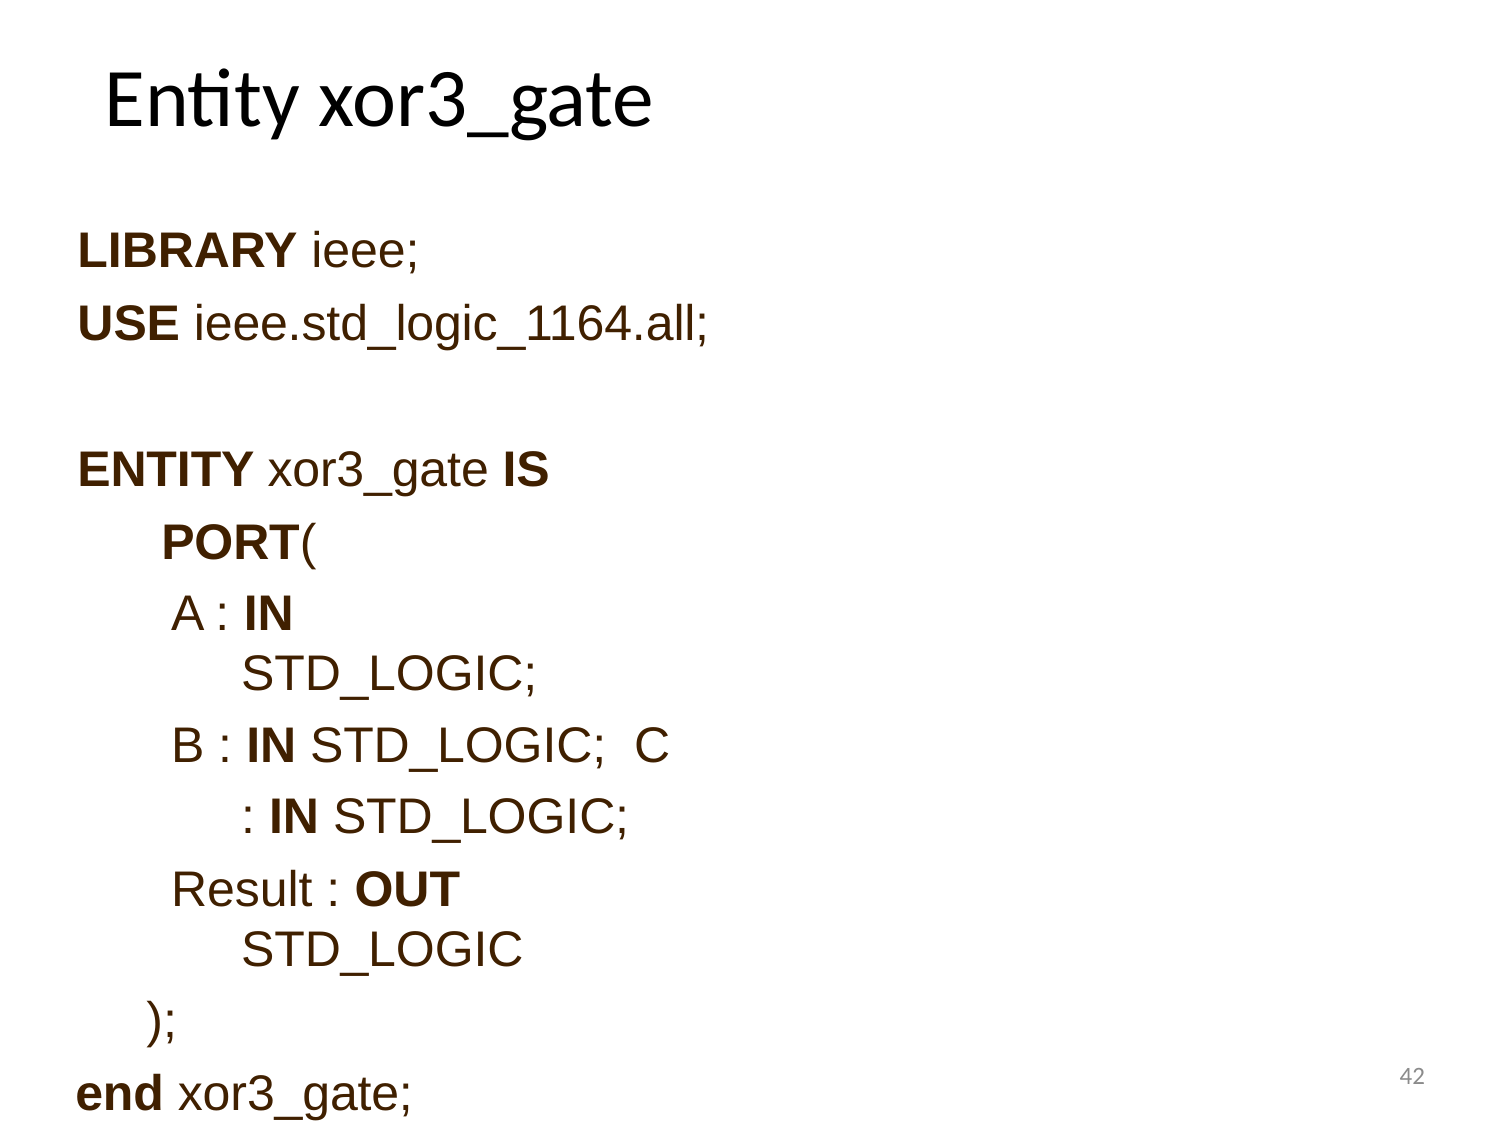

42
# Entity xor3_gate
LIBRARY ieee;
USE ieee.std_logic_1164.all;

ENTITY xor3_gate IS  PORT(
A : IN STD_LOGIC;
B : IN STD_LOGIC;  C : IN STD_LOGIC;
Result : OUT STD_LOGIC
);
end xor3_gate;